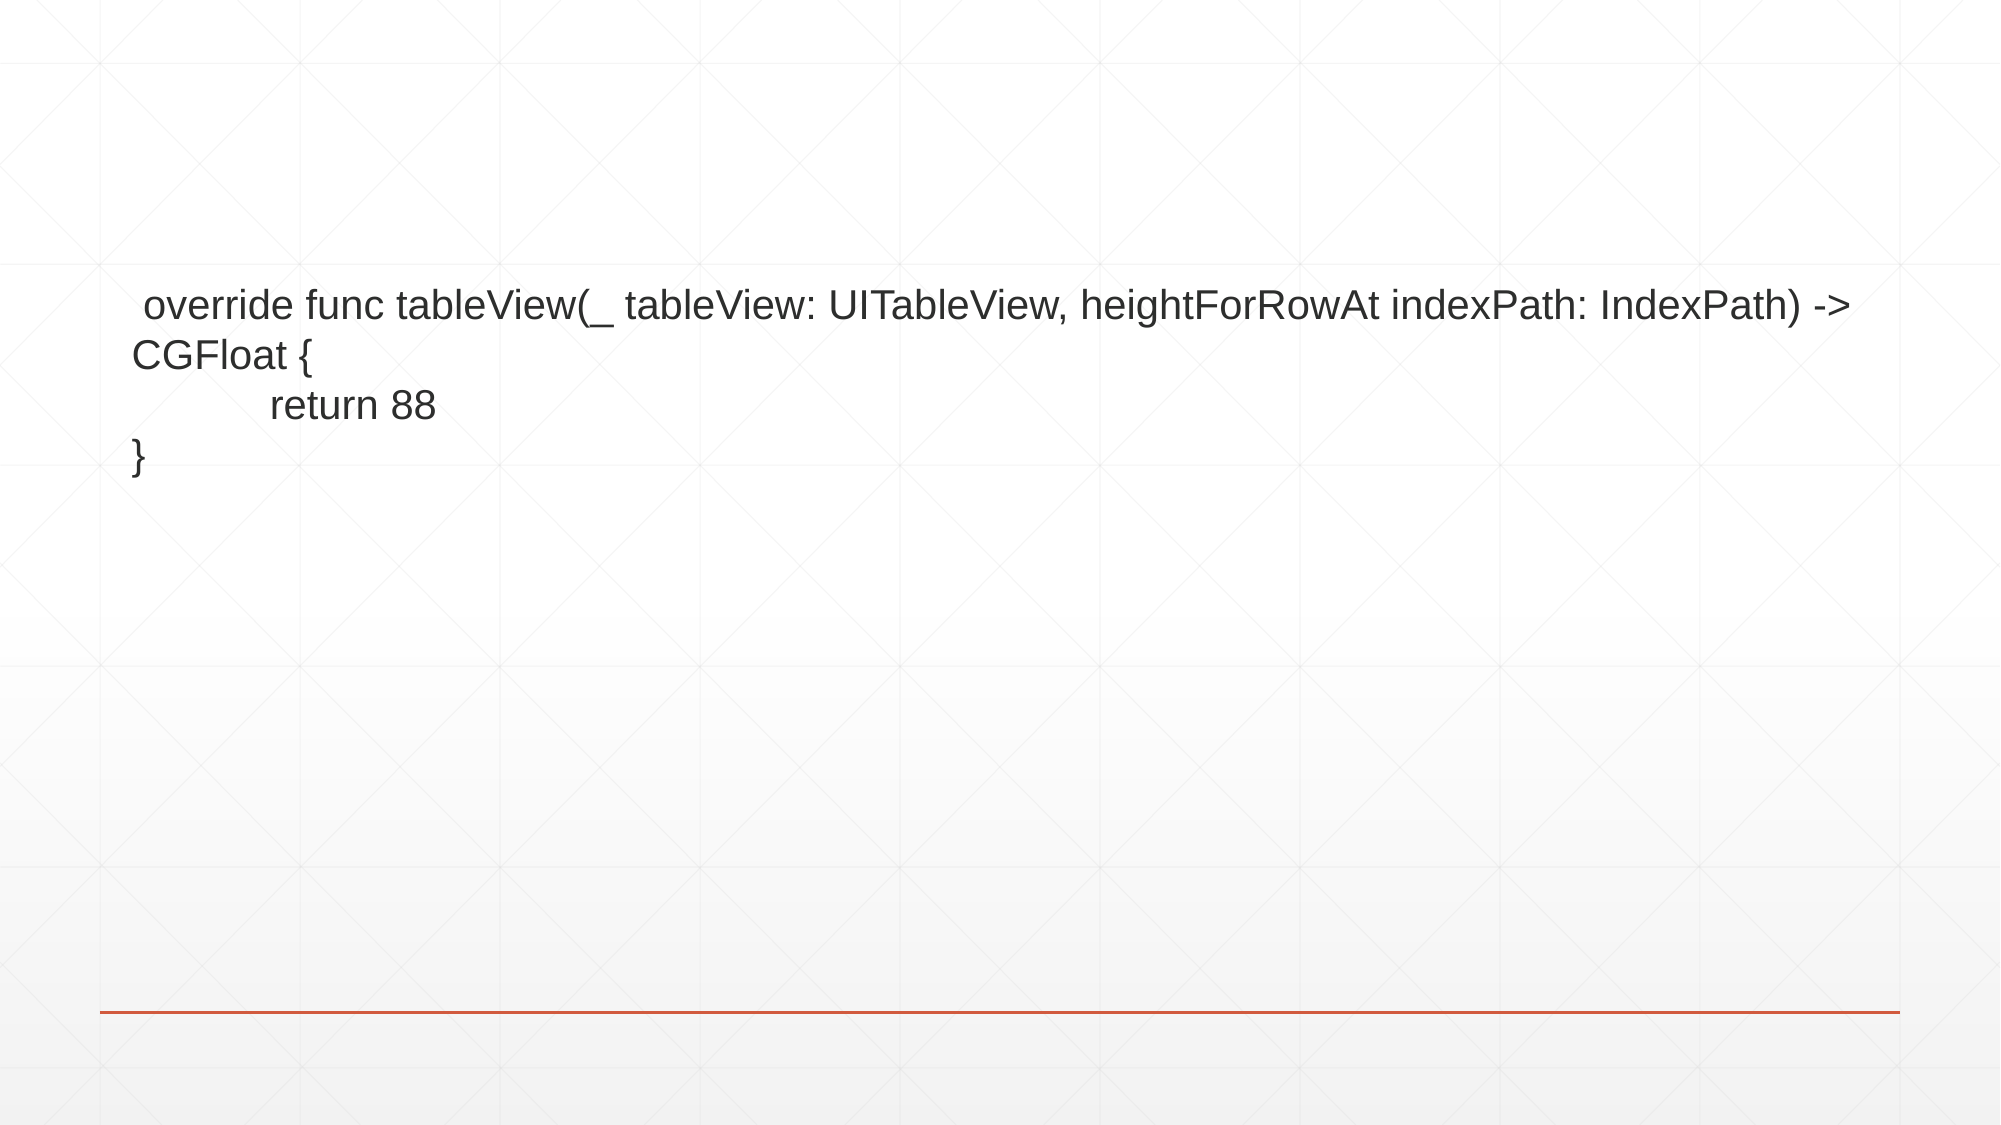

override func tableView(_ tableView: UITableView, heightForRowAt indexPath: IndexPath) -> CGFloat {
            return 88
}